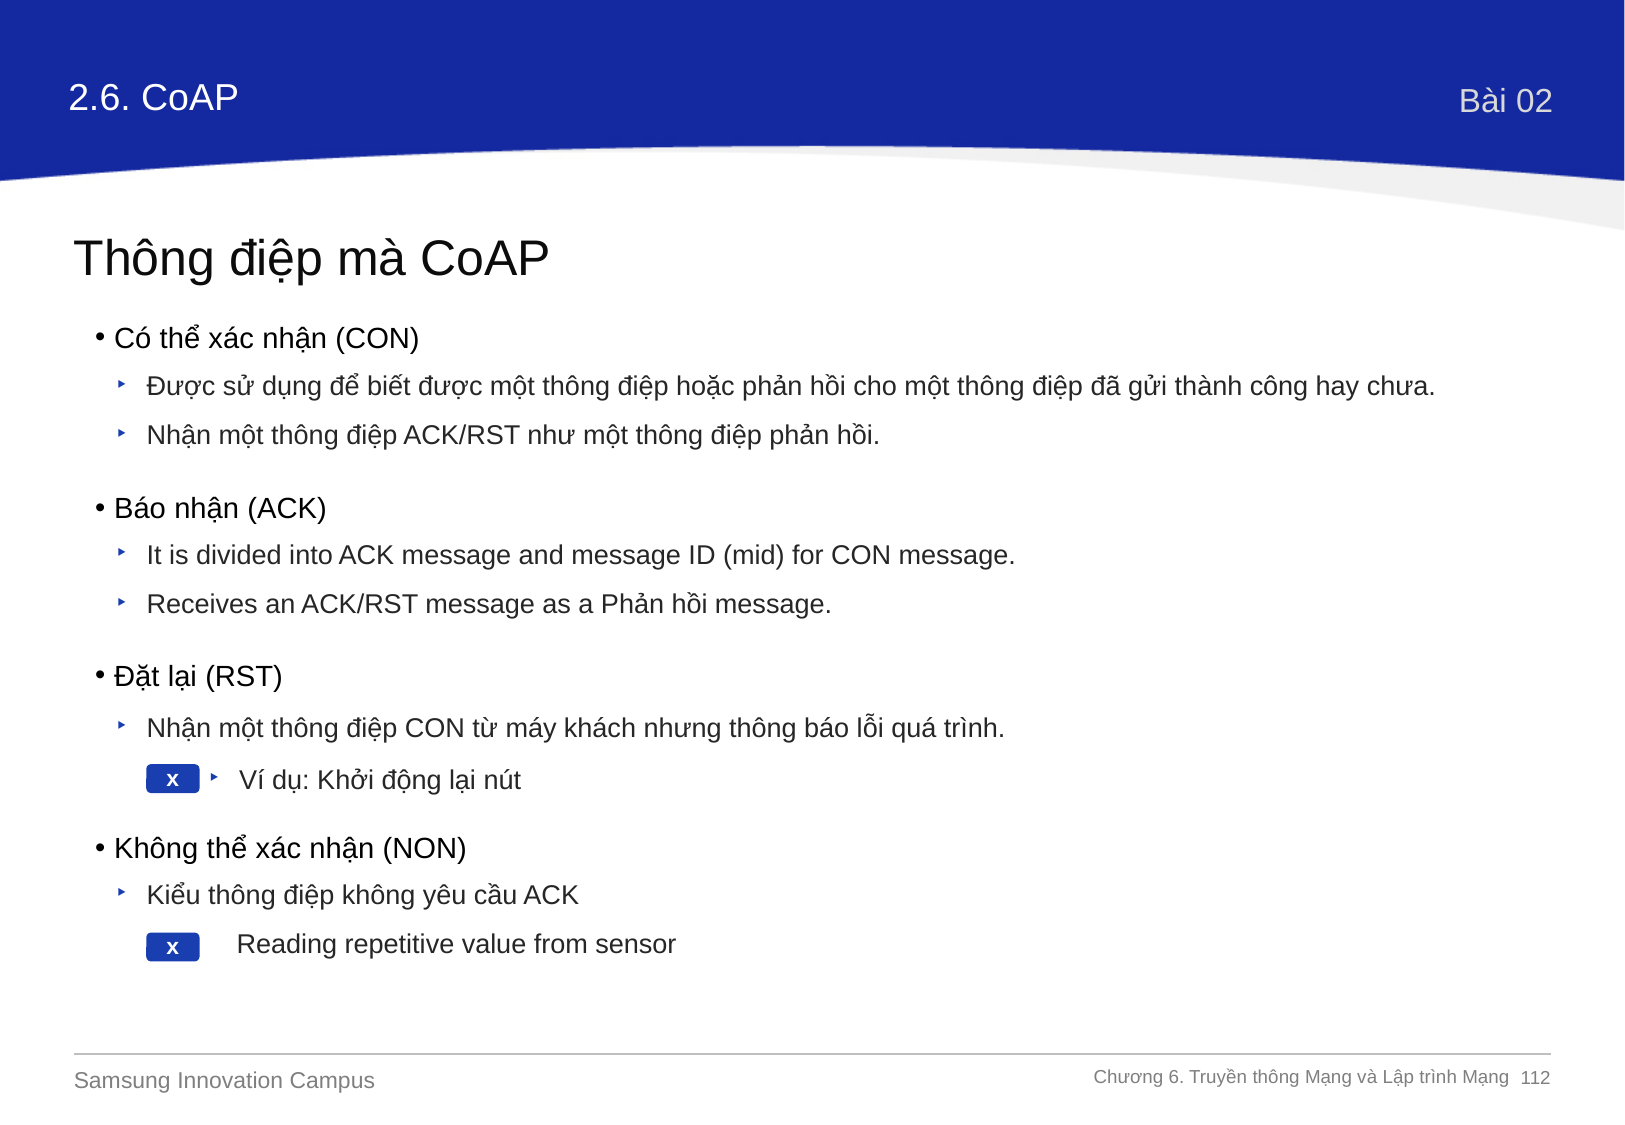

2.6. CoAP
Bài 02
Thông điệp mà CoAP
Có thể xác nhận (CON)
Được sử dụng để biết được một thông điệp hoặc phản hồi cho một thông điệp đã gửi thành công hay chưa.
Nhận một thông điệp ACK/RST như một thông điệp phản hồi.
Báo nhận (ACK)
It is divided into ACK message and message ID (mid) for CON message.
Receives an ACK/RST message as a Phản hồi message.
Đặt lại (RST)
Nhận một thông điệp CON từ máy khách nhưng thông báo lỗi quá trình.
Ví dụ: Khởi động lại nút
Ex
Không thể xác nhận (NON)
Kiểu thông điệp không yêu cầu ACK
                Reading repetitive value from sensor

Ex